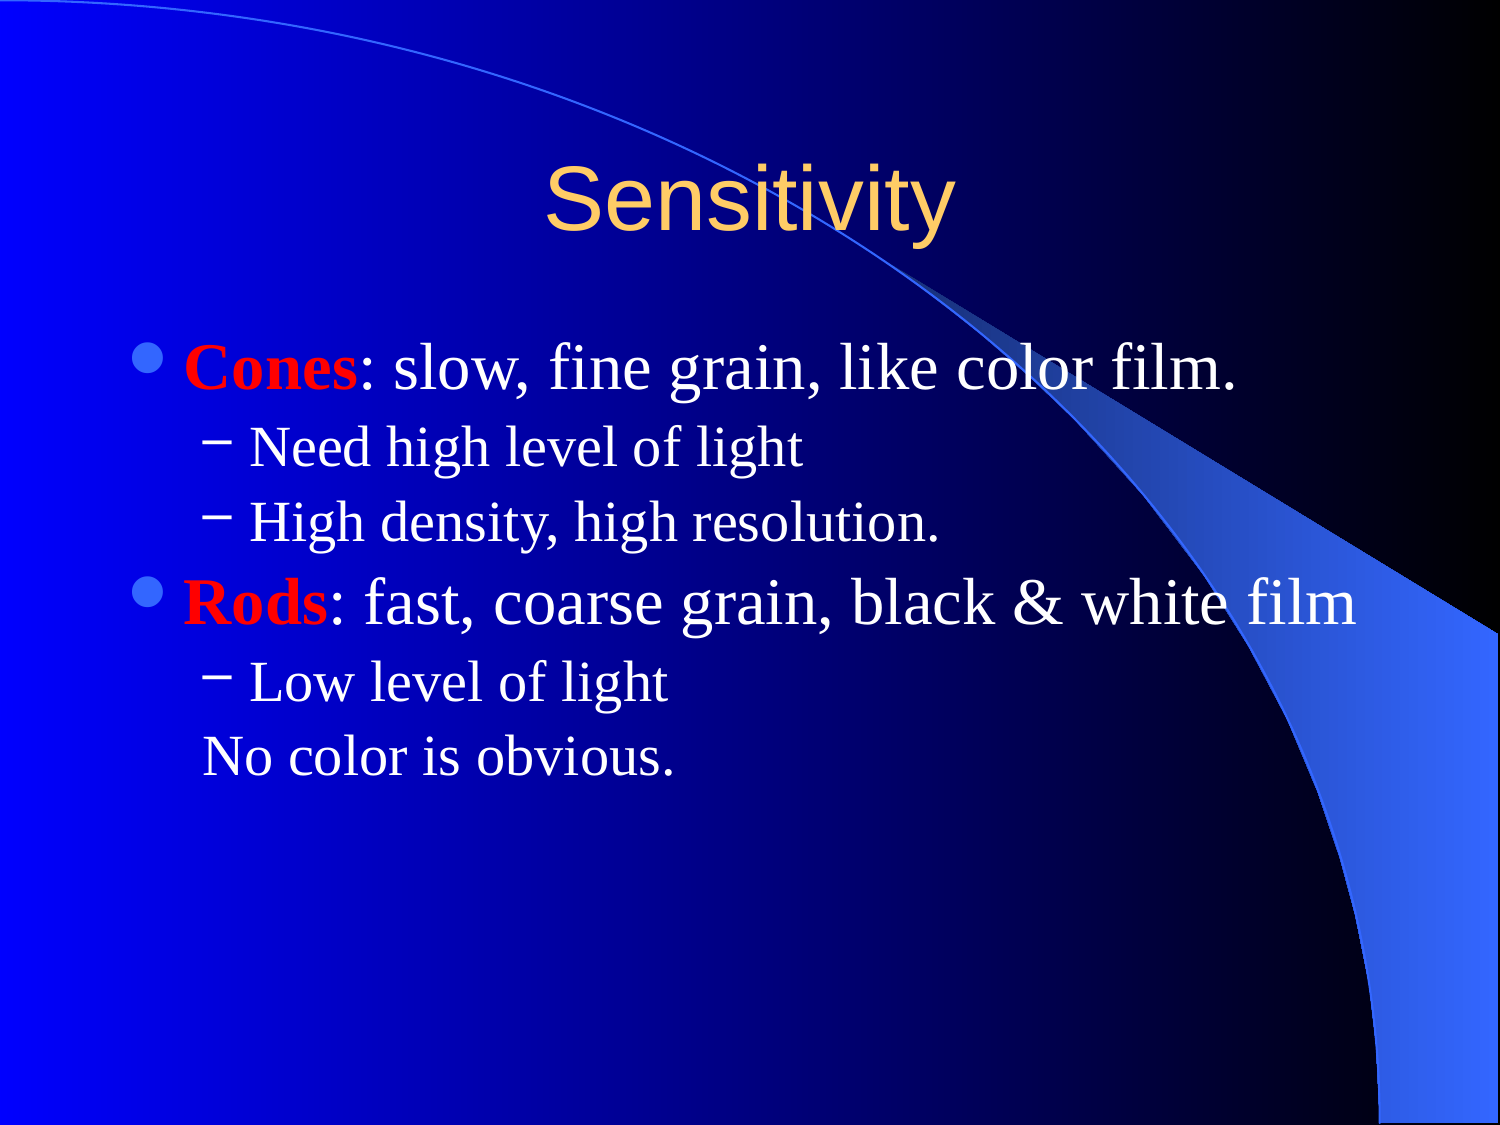

# Sensitivity
Cones: slow, fine grain, like color film.
Need high level of light
High density, high resolution.
Rods: fast, coarse grain, black & white film
Low level of light
No color is obvious.